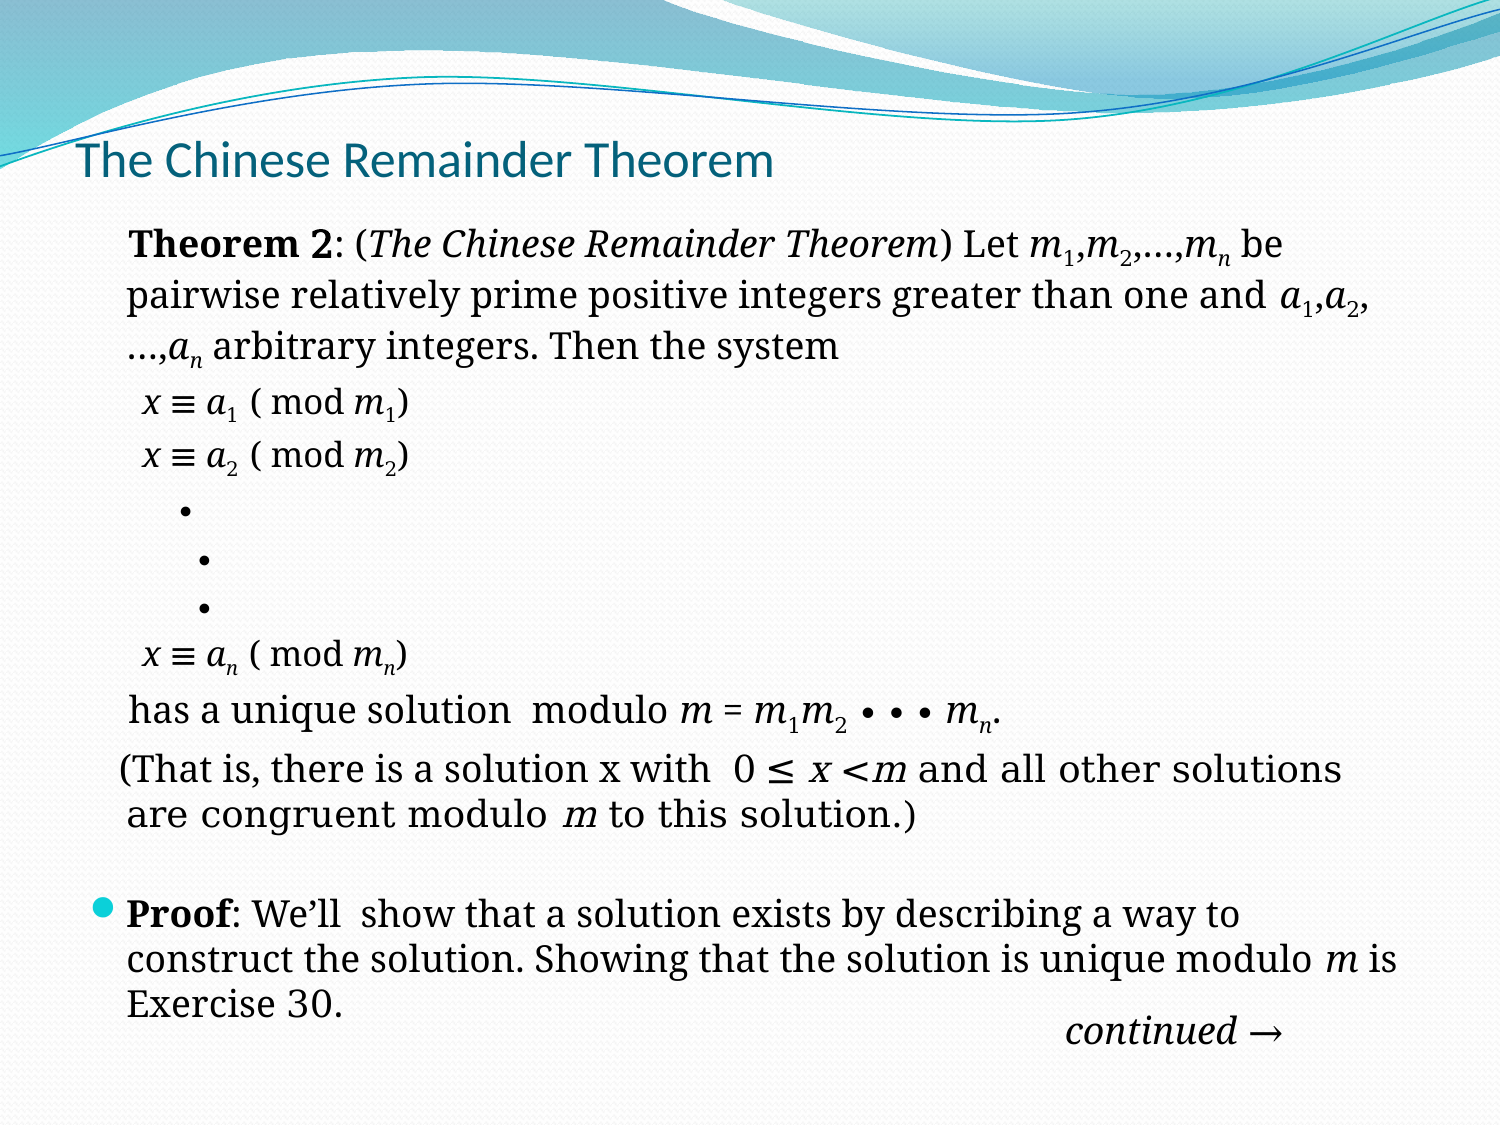

# The Chinese Remainder Theorem
    Theorem 2: (The Chinese Remainder Theorem) Let m1,m2,…,mn be pairwise relatively prime positive integers greater than one and a1,a2,…,an arbitrary integers. Then the system
x ≡ a1 ( mod m1)
x ≡ a2 ( mod m2)
    ∙
     ∙
     ∙
x ≡ an ( mod mn)
    has a unique solution  modulo m = m1m2 ∙ ∙ ∙ mn.
   (That is, there is a solution x with  0 ≤ x <m and all other solutions are congruent modulo m to this solution.)

Proof: We’ll  show that a solution exists by describing a way to construct the solution. Showing that the solution is unique modulo m is Exercise 30.

continued →